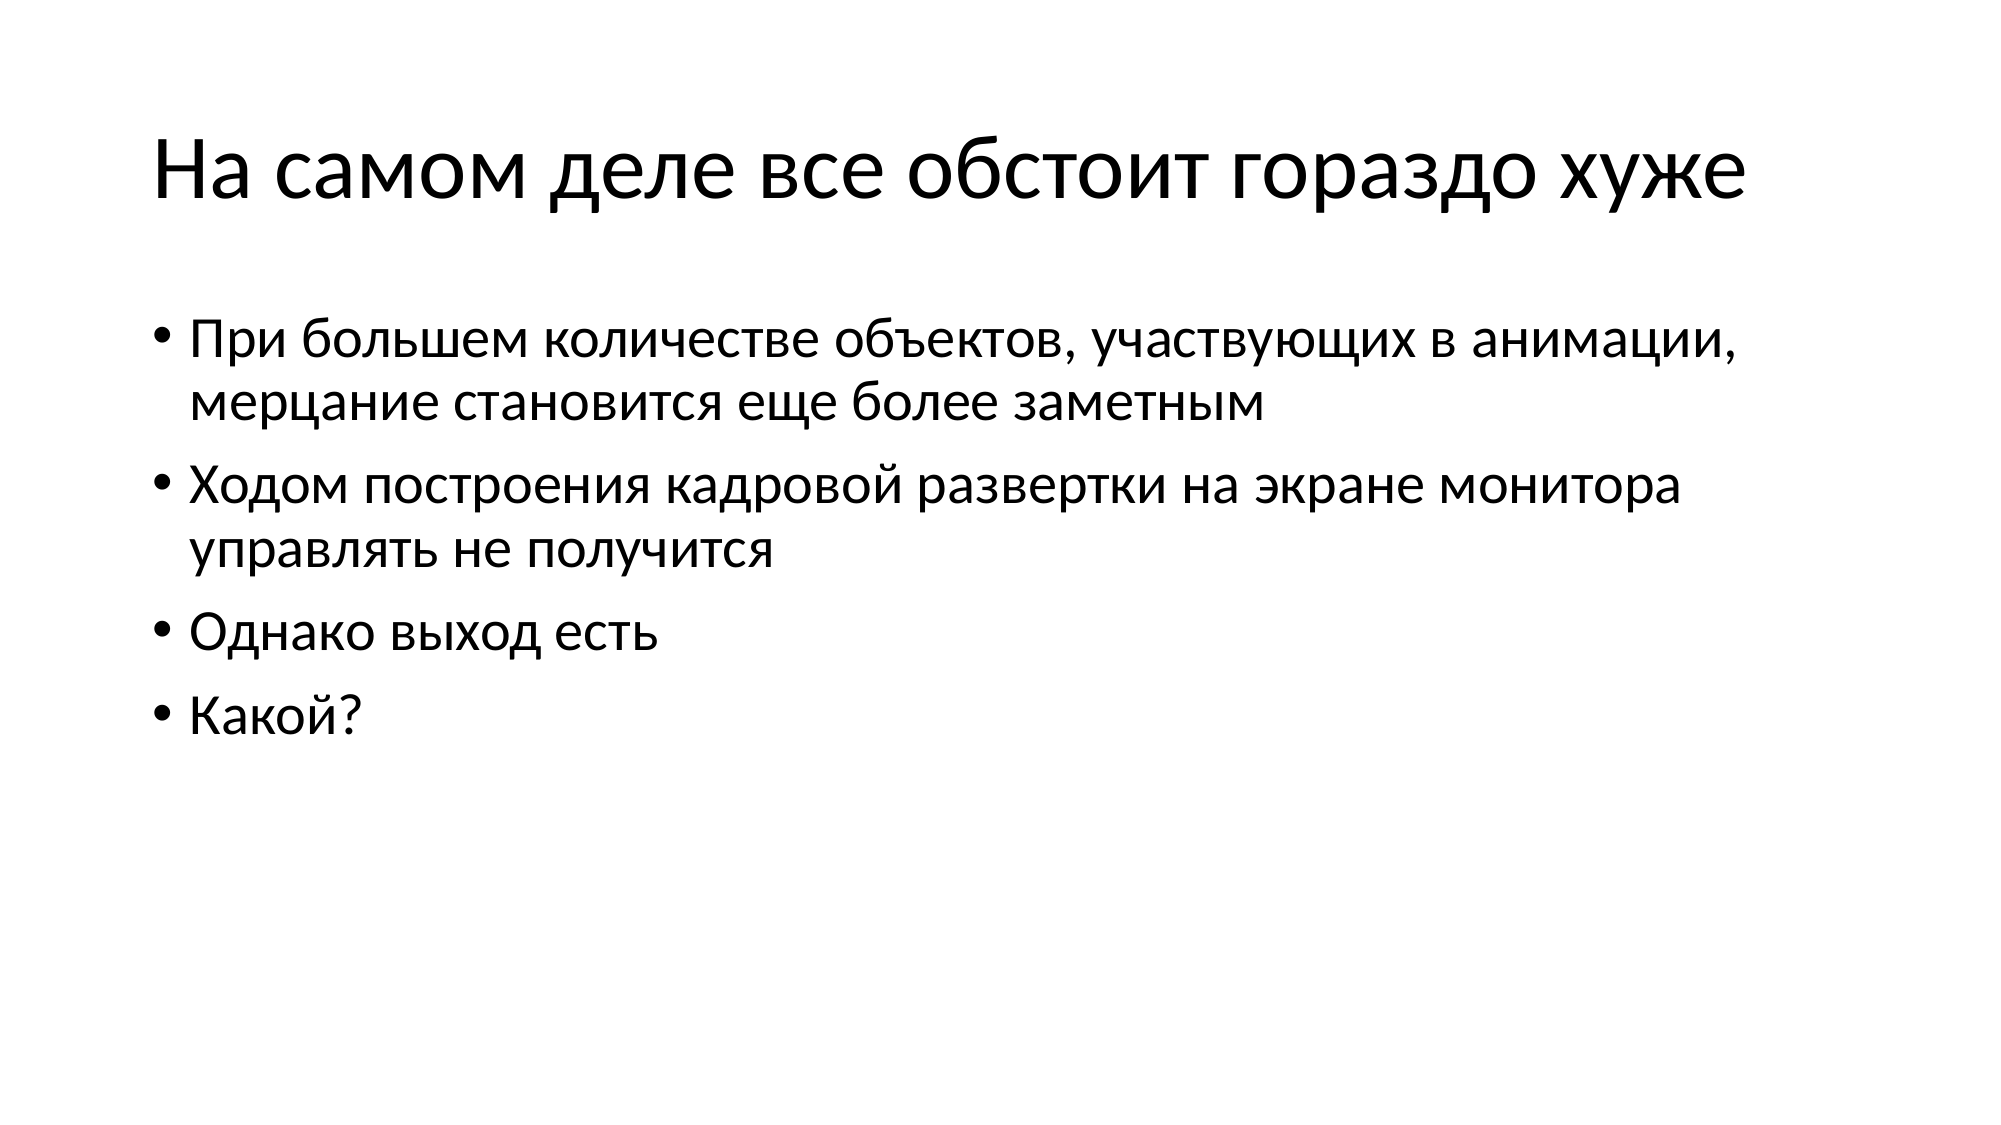

# На самом деле все обстоит гораздо хуже
При большем количестве объектов, участвующих в анимации, мерцание становится еще более заметным
Ходом построения кадровой развертки на экране монитора управлять не получится
Однако выход есть
Какой?